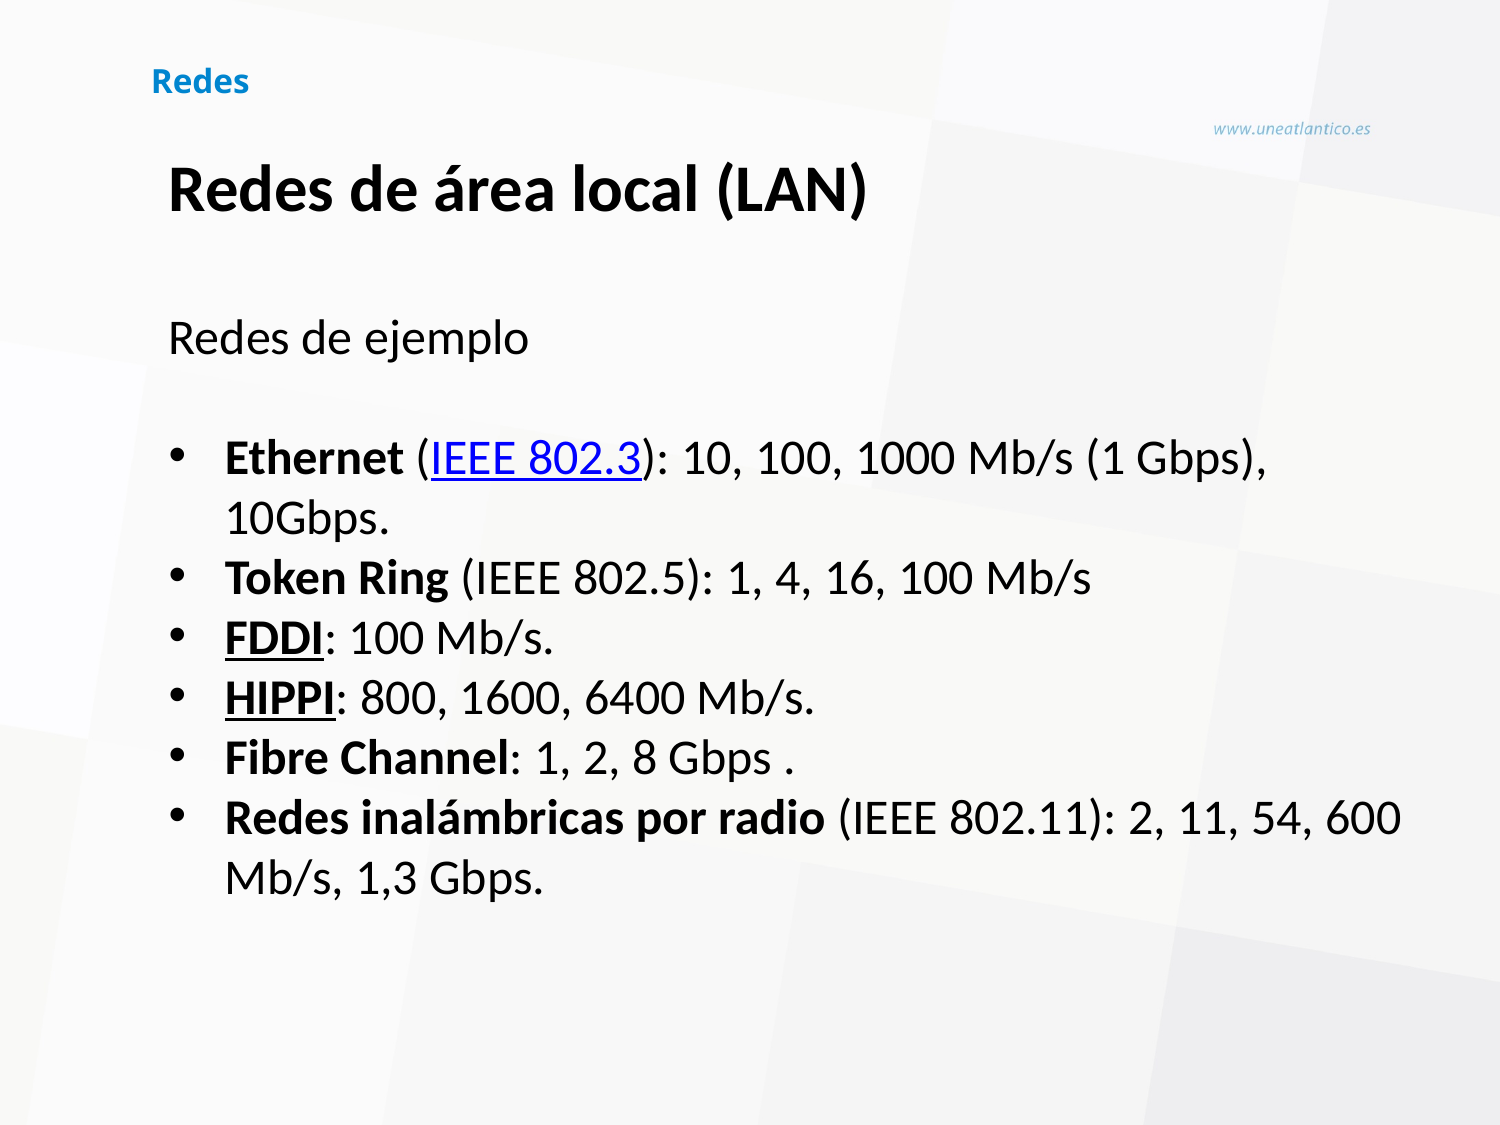

# Redes
Redes de área local (LAN)

Redes de ejemplo

Ethernet (IEEE 802.3): 10, 100, 1000 Mb/s (1 Gbps), 10Gbps.
Token Ring (IEEE 802.5): 1, 4, 16, 100 Mb/s
FDDI: 100 Mb/s.
HIPPI: 800, 1600, 6400 Mb/s.
Fibre Channel: 1, 2, 8 Gbps .
Redes inalámbricas por radio (IEEE 802.11): 2, 11, 54, 600 Mb/s, 1,3 Gbps.